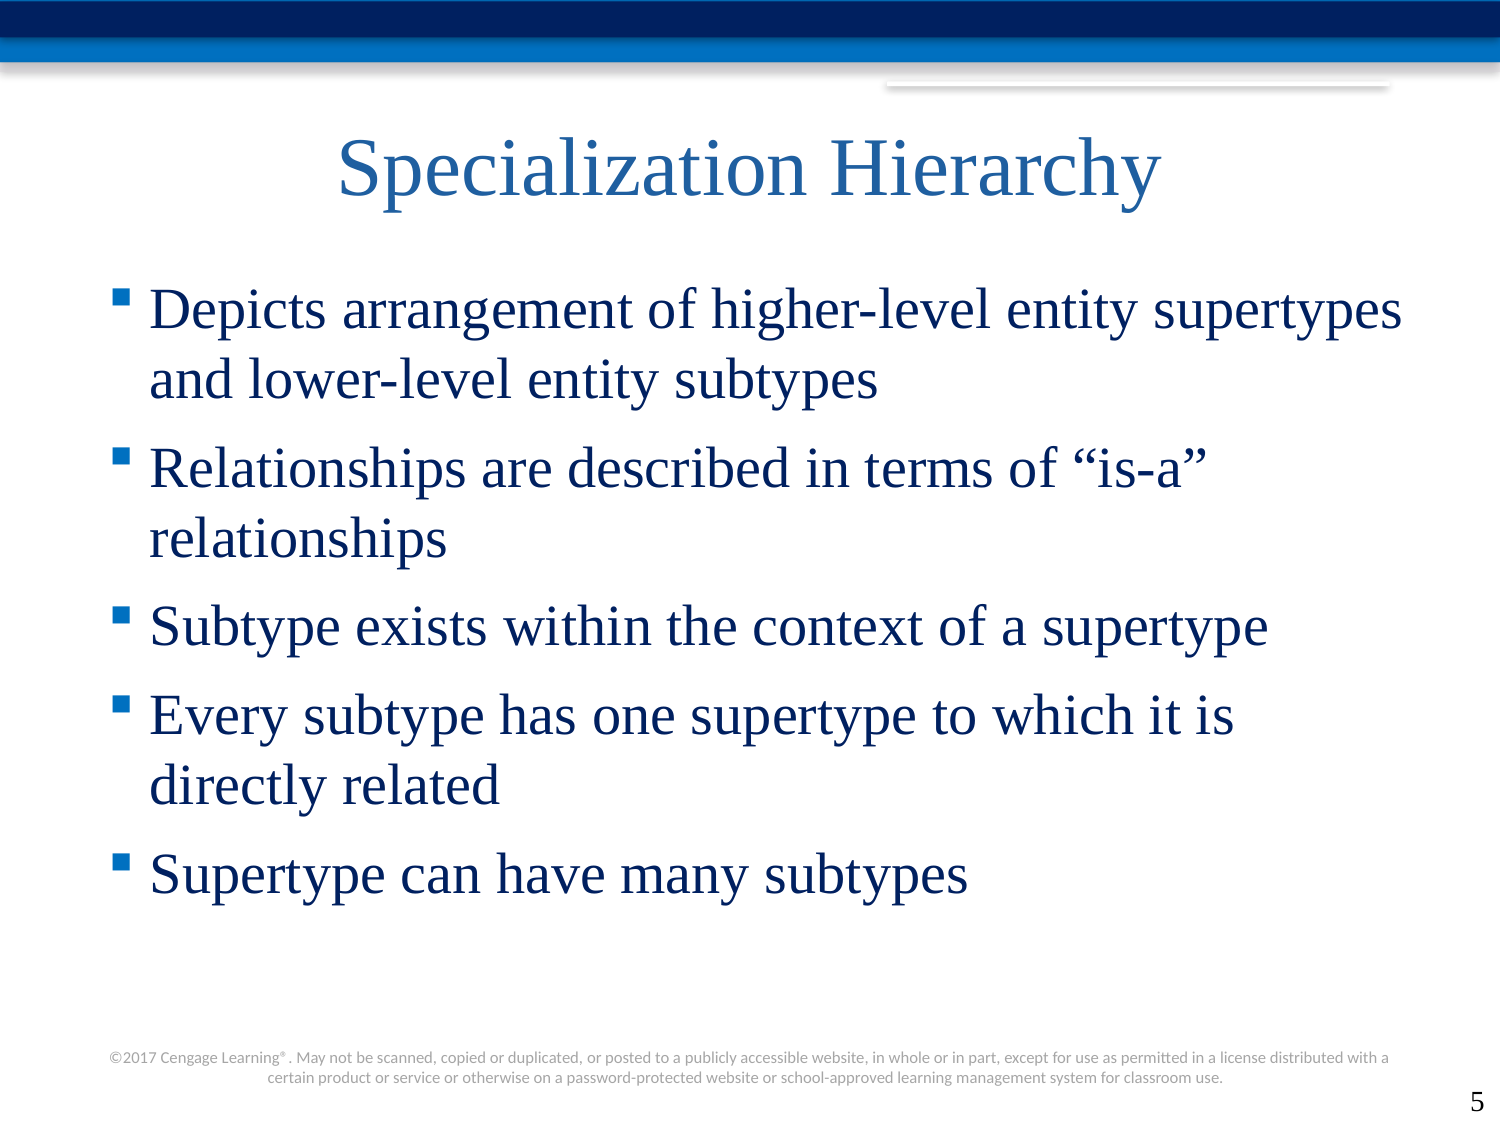

# Specialization Hierarchy
Depicts arrangement of higher-level entity supertypes and lower-level entity subtypes
Relationships are described in terms of “is-a” relationships
Subtype exists within the context of a supertype
Every subtype has one supertype to which it is directly related
Supertype can have many subtypes
5